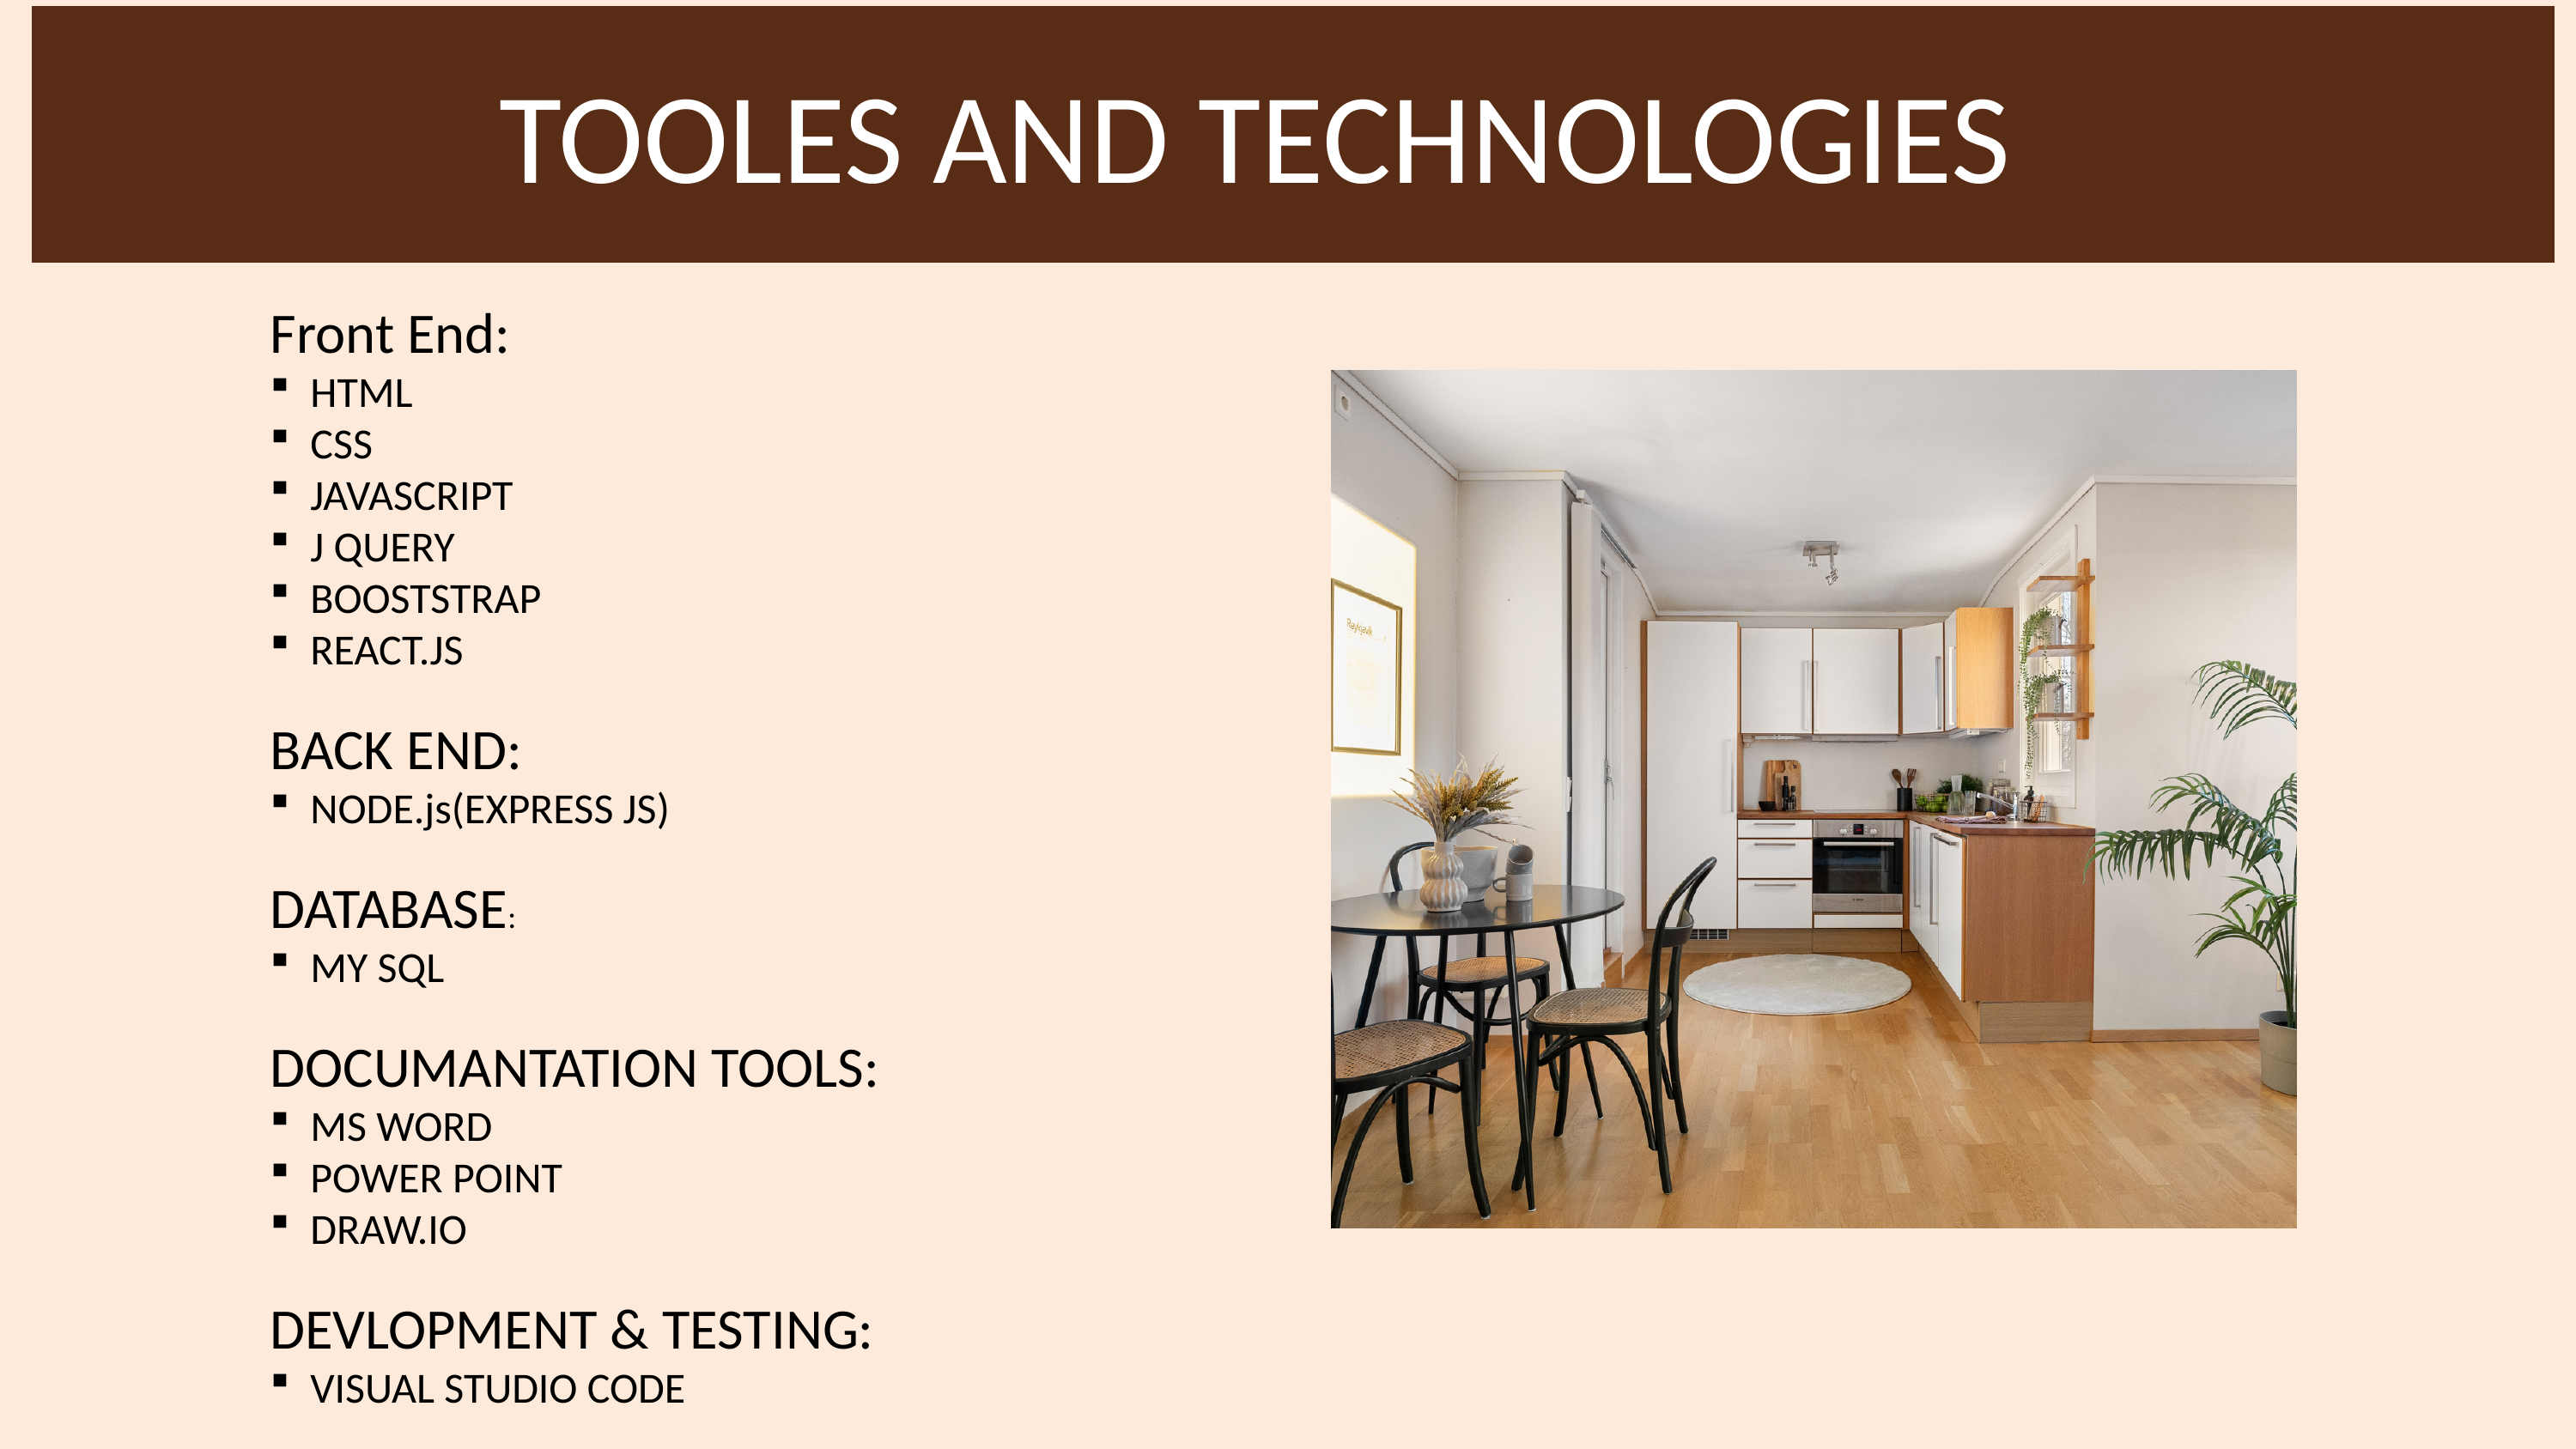

TOOLES AND TECHNOLOGIES
                                                                                                              Front End:
HTML
CSS
JAVASCRIPT
J QUERY
BOOSTSTRAP
REACT.JS

BACK END:
NODE.js(EXPRESS JS)

DATABASE:
MY SQL

DOCUMANTATION TOOLS:
MS WORD
POWER POINT
DRAW.IO

DEVLOPMENT & TESTING:
VISUAL STUDIO CODE